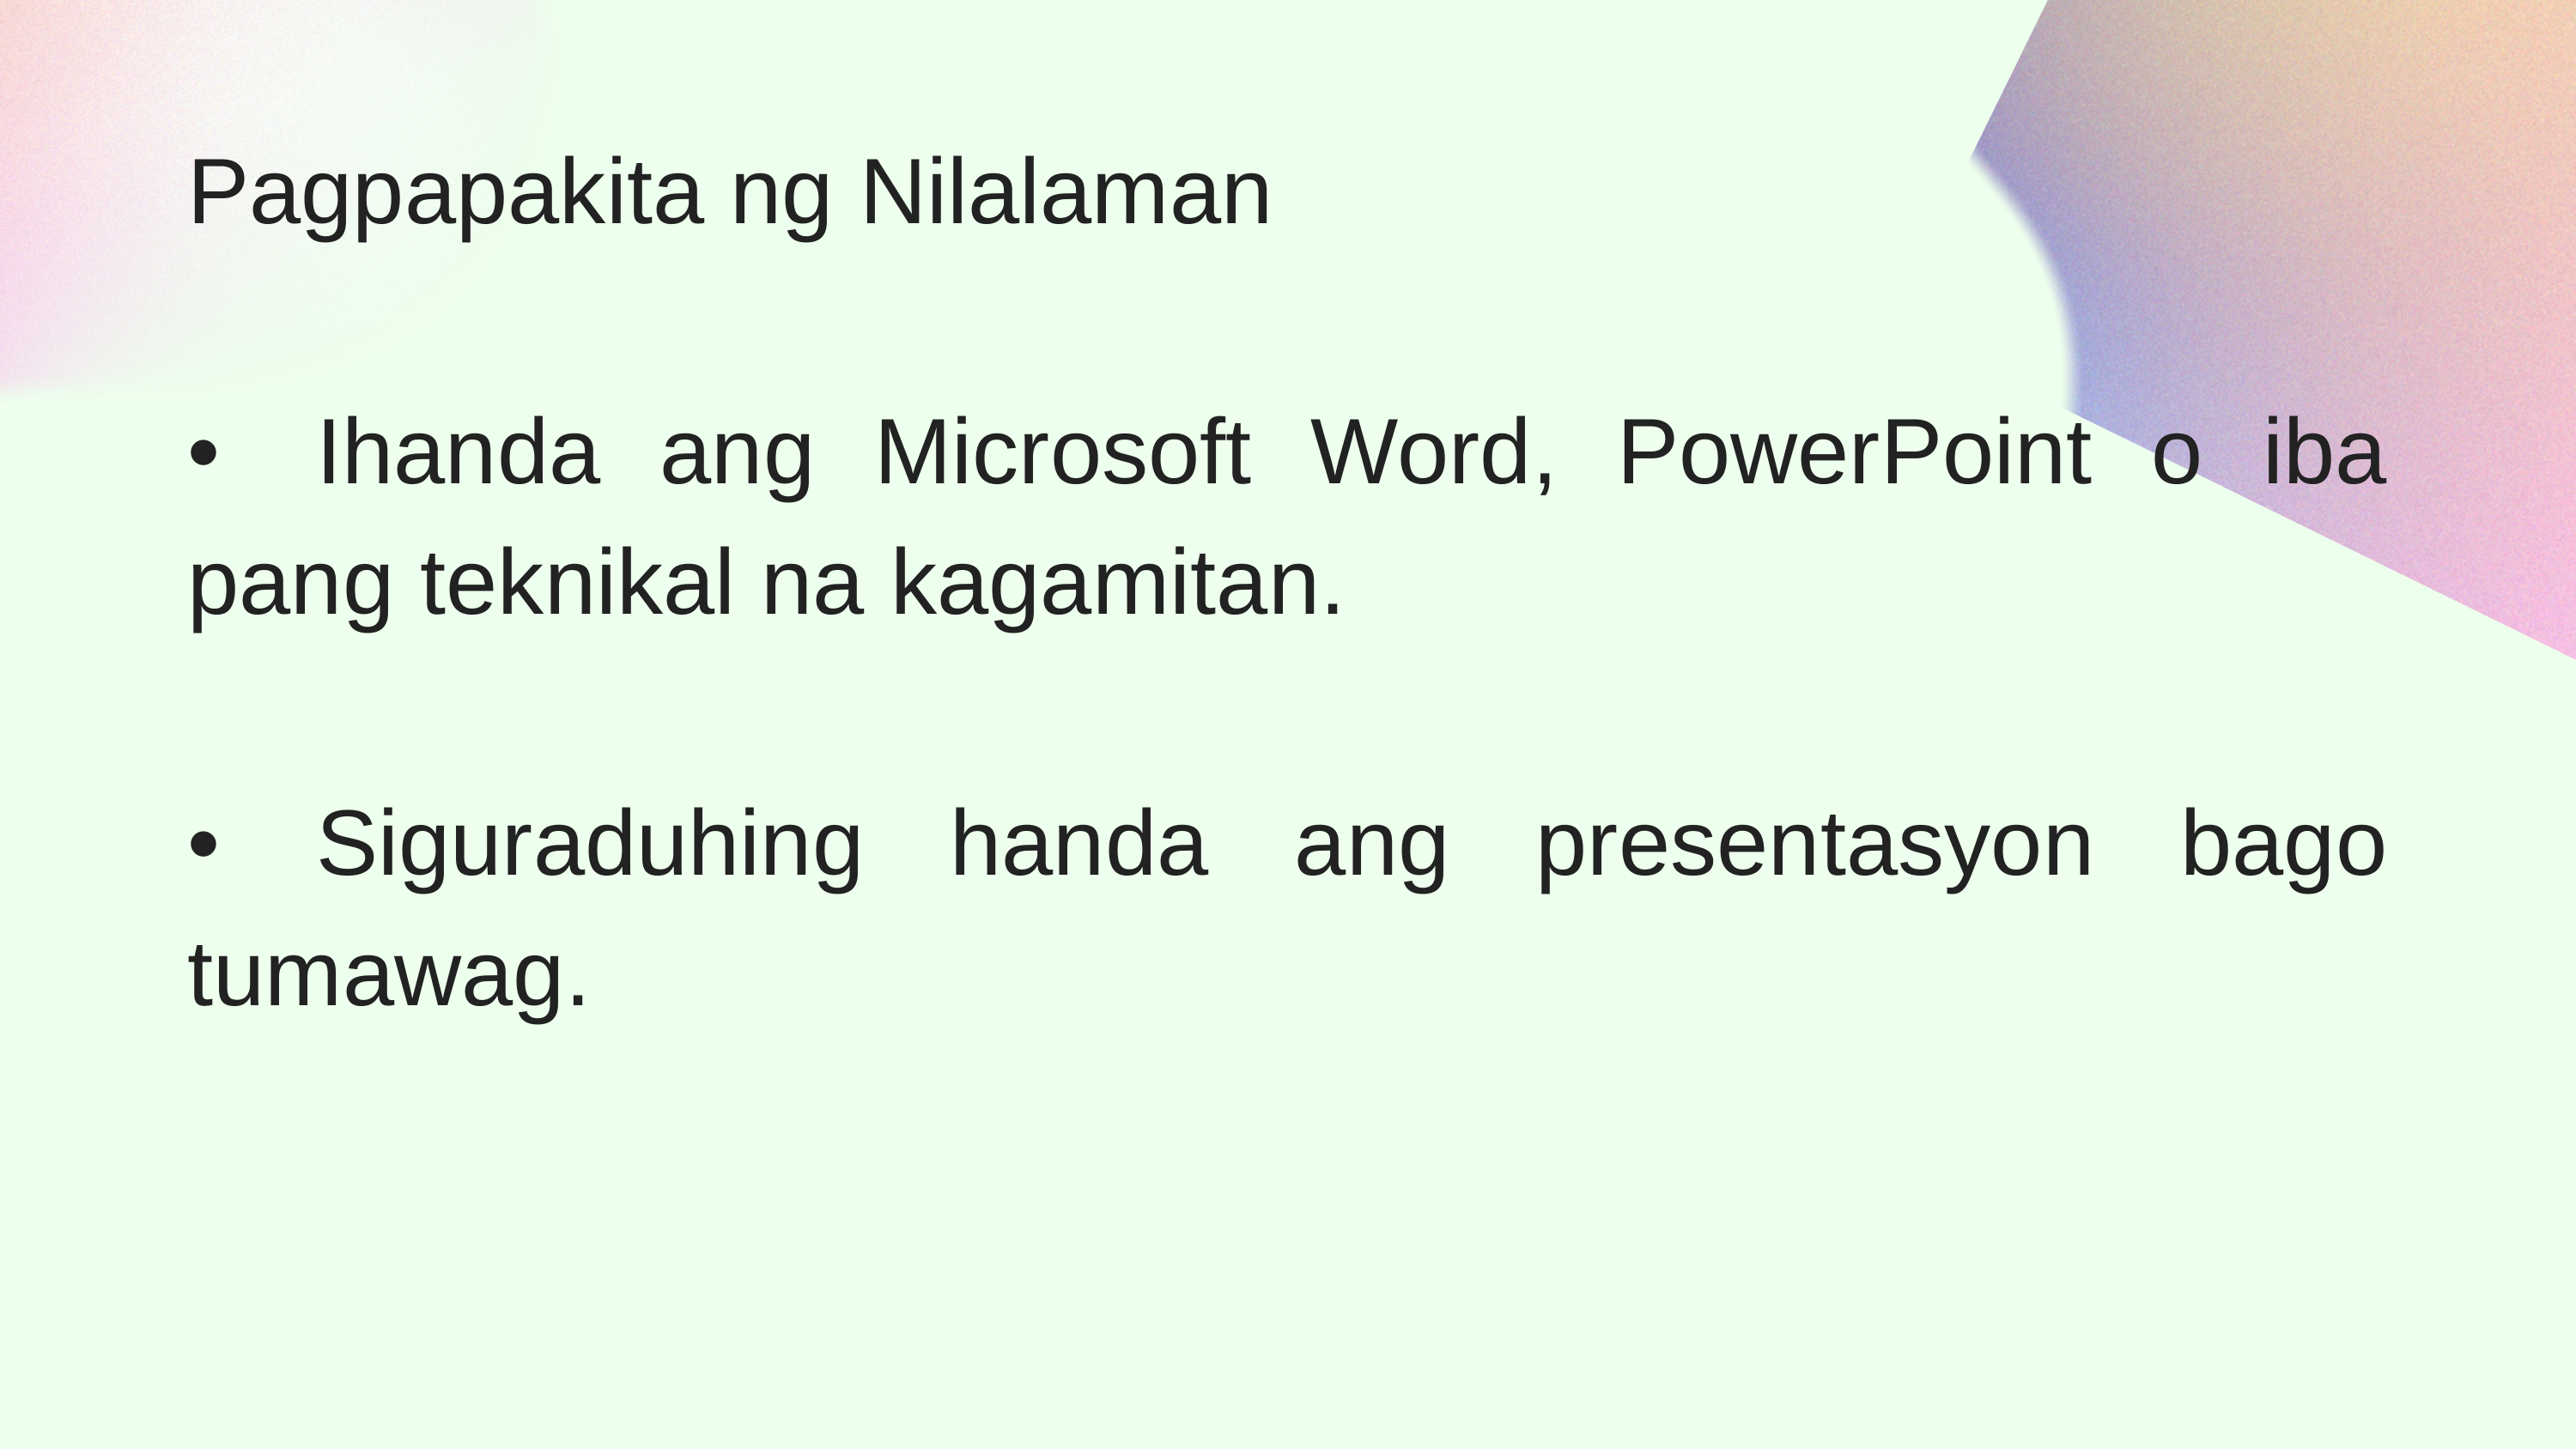

Pagpapakita ng Nilalaman
•	Ihanda ang Microsoft Word, PowerPoint o iba pang teknikal na kagamitan.
•	Siguraduhing handa ang presentasyon bago tumawag.